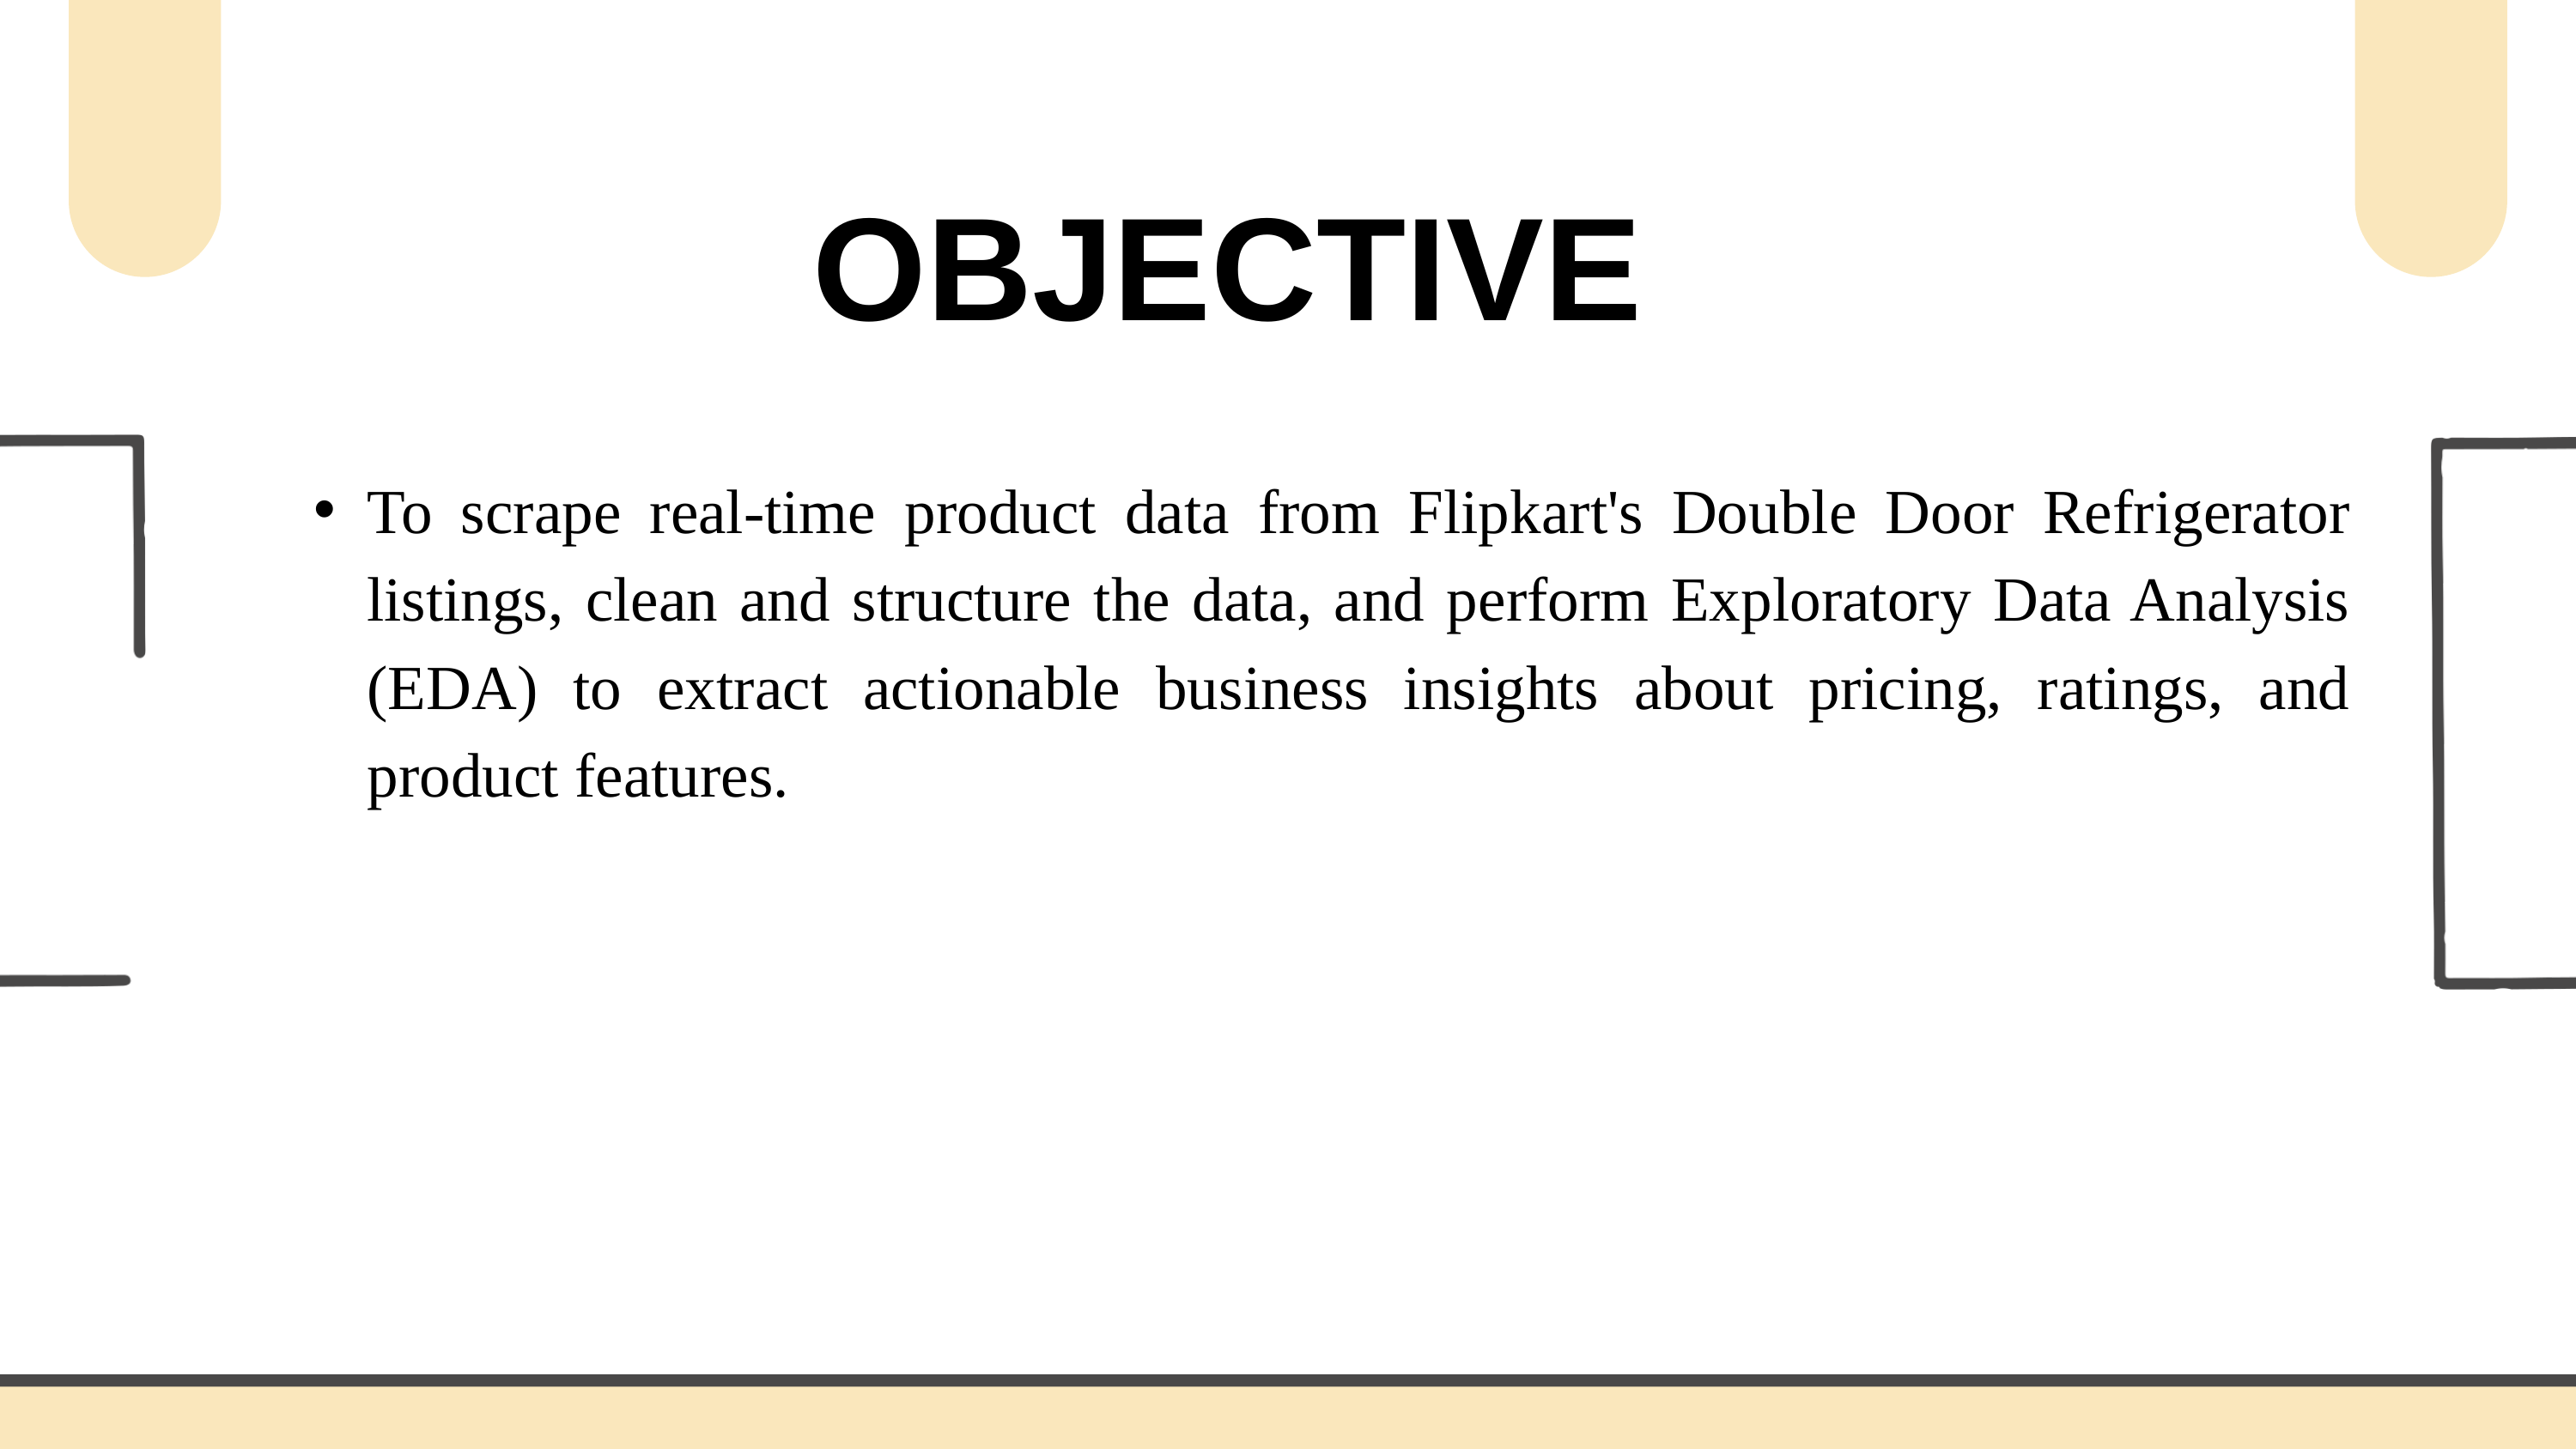

OBJECTIVE

To scrape real-time product data from Flipkart's Double Door Refrigerator listings, clean and structure the data, and perform Exploratory Data Analysis (EDA) to extract actionable business insights about pricing, ratings, and product features.